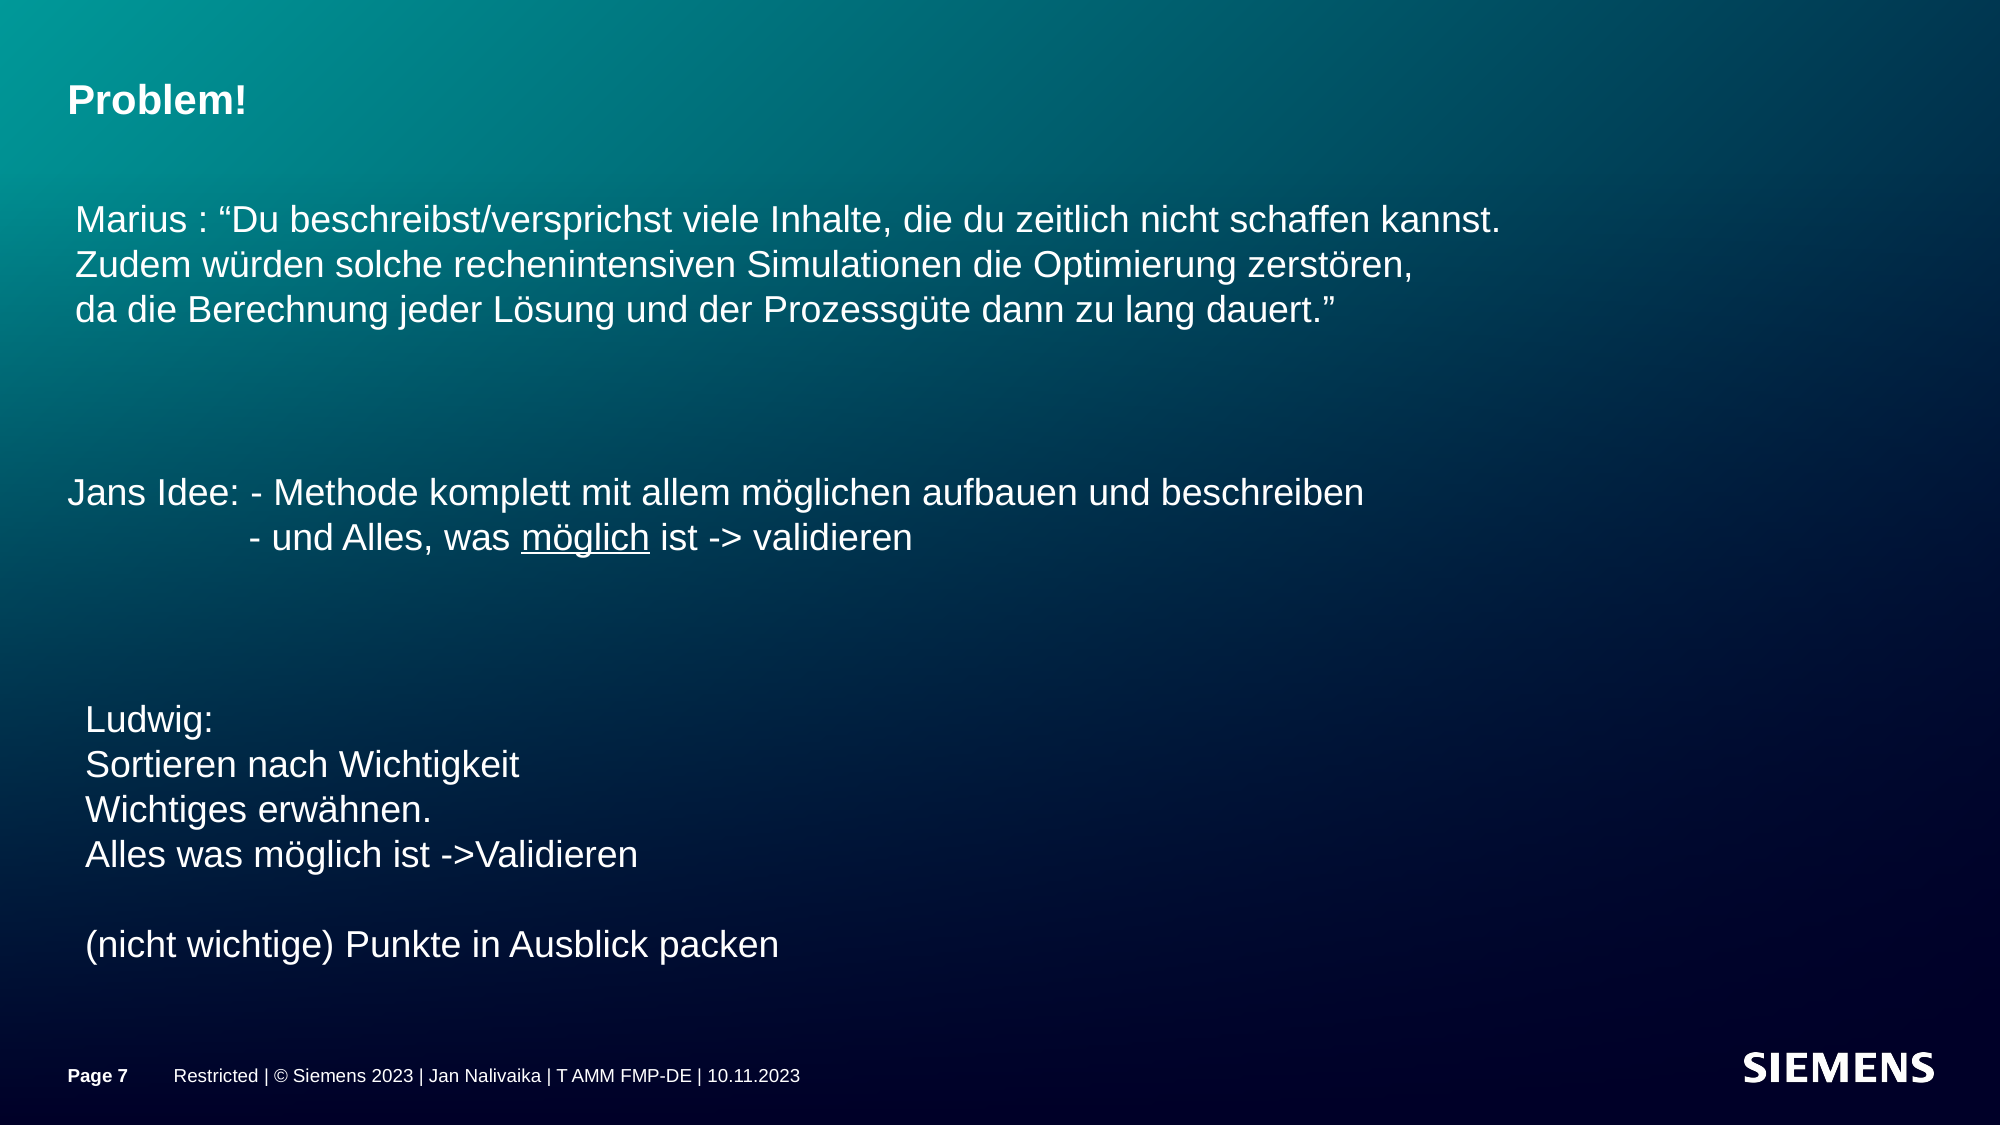

# Problem!
Marius : “Du beschreibst/versprichst viele Inhalte, die du zeitlich nicht schaffen kannst.
Zudem würden solche rechenintensiven Simulationen die Optimierung zerstören,
da die Berechnung jeder Lösung und der Prozessgüte dann zu lang dauert.”
Jans Idee: - Methode komplett mit allem möglichen aufbauen und beschreiben
	   - und Alles, was möglich ist -> validieren
Ludwig:
Sortieren nach Wichtigkeit
Wichtiges erwähnen.
Alles was möglich ist ->Validieren

(nicht wichtige) Punkte in Ausblick packen
Page 7
Restricted | © Siemens 2023 | Jan Nalivaika | T AMM FMP-DE | 10.11.2023